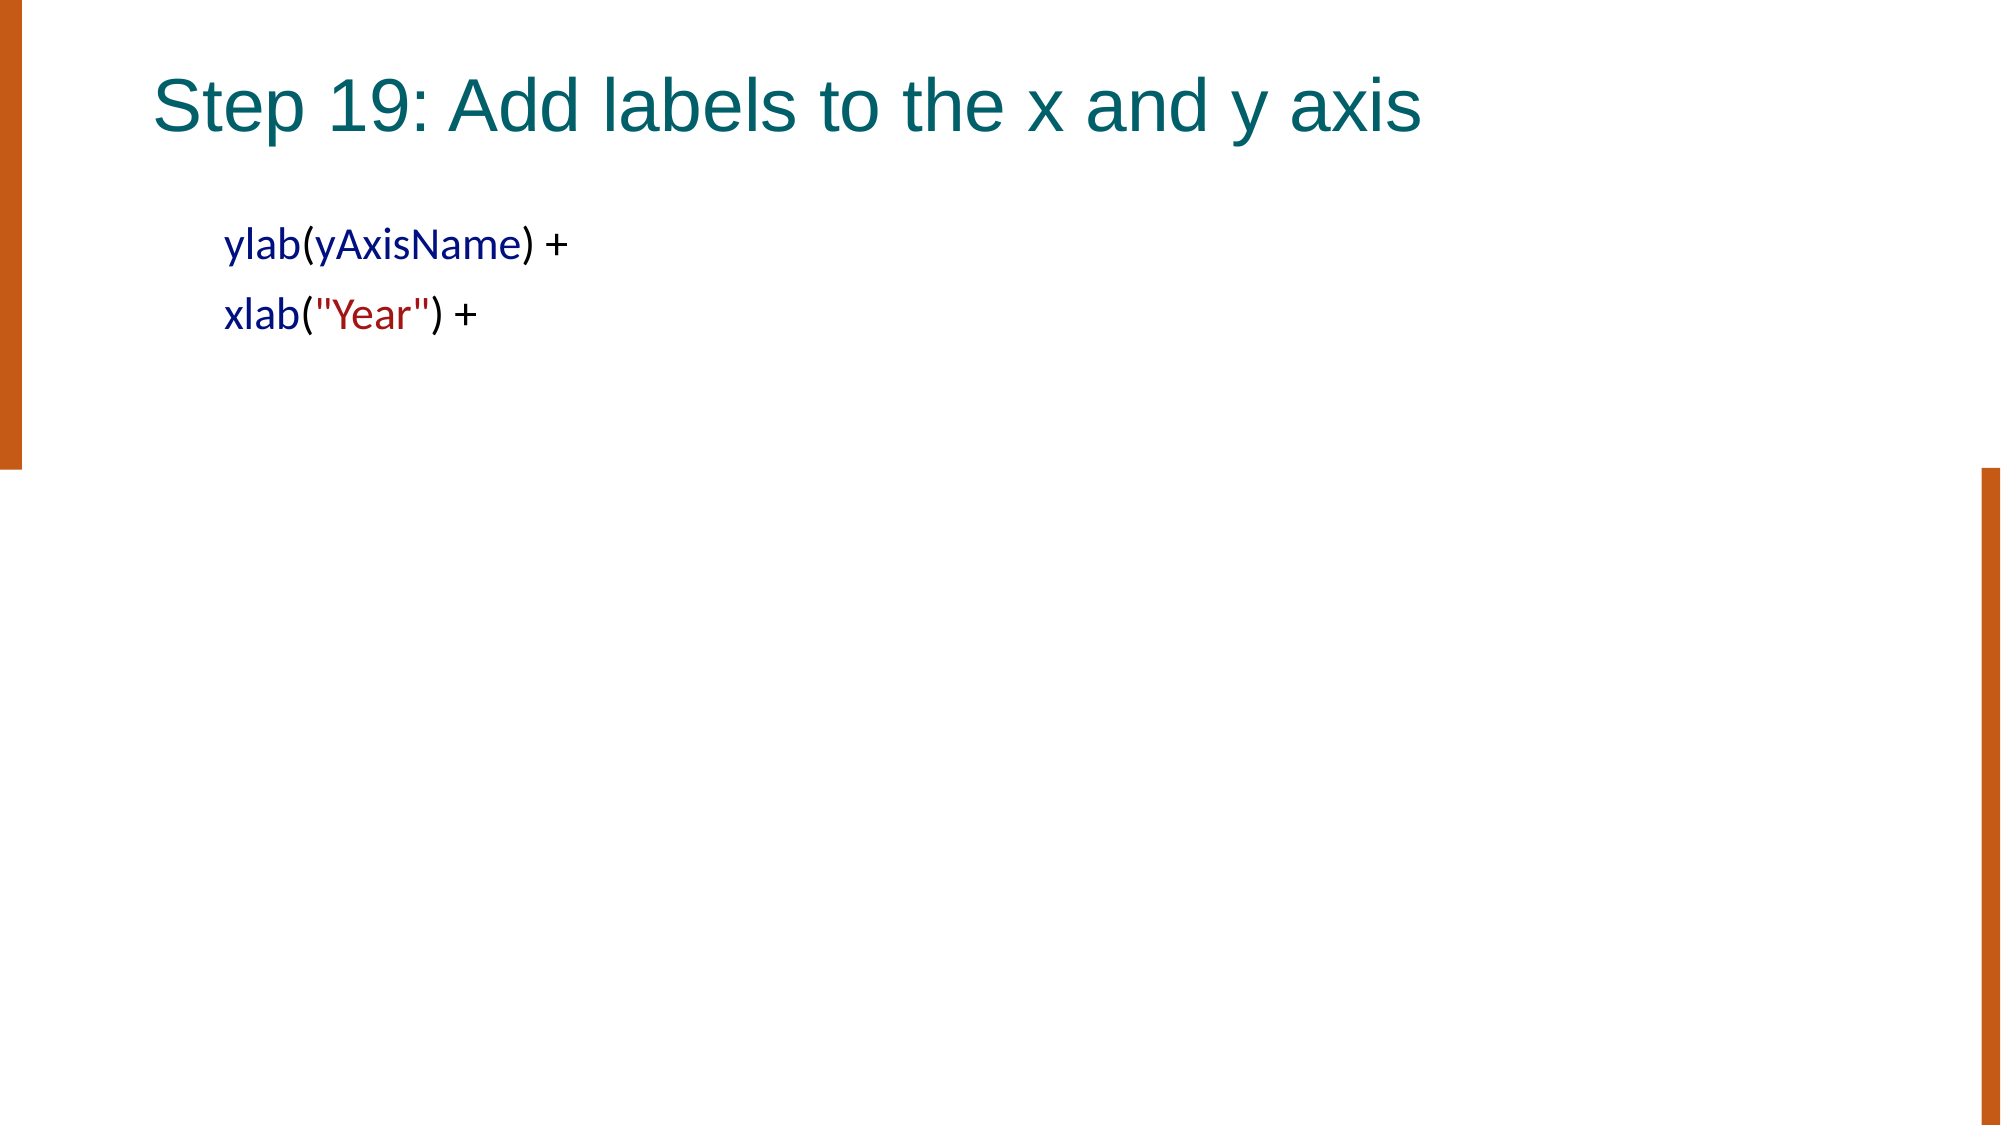

# Step 19: Add labels to the x and y axis
       ylab(yAxisName) +
       xlab("Year") +